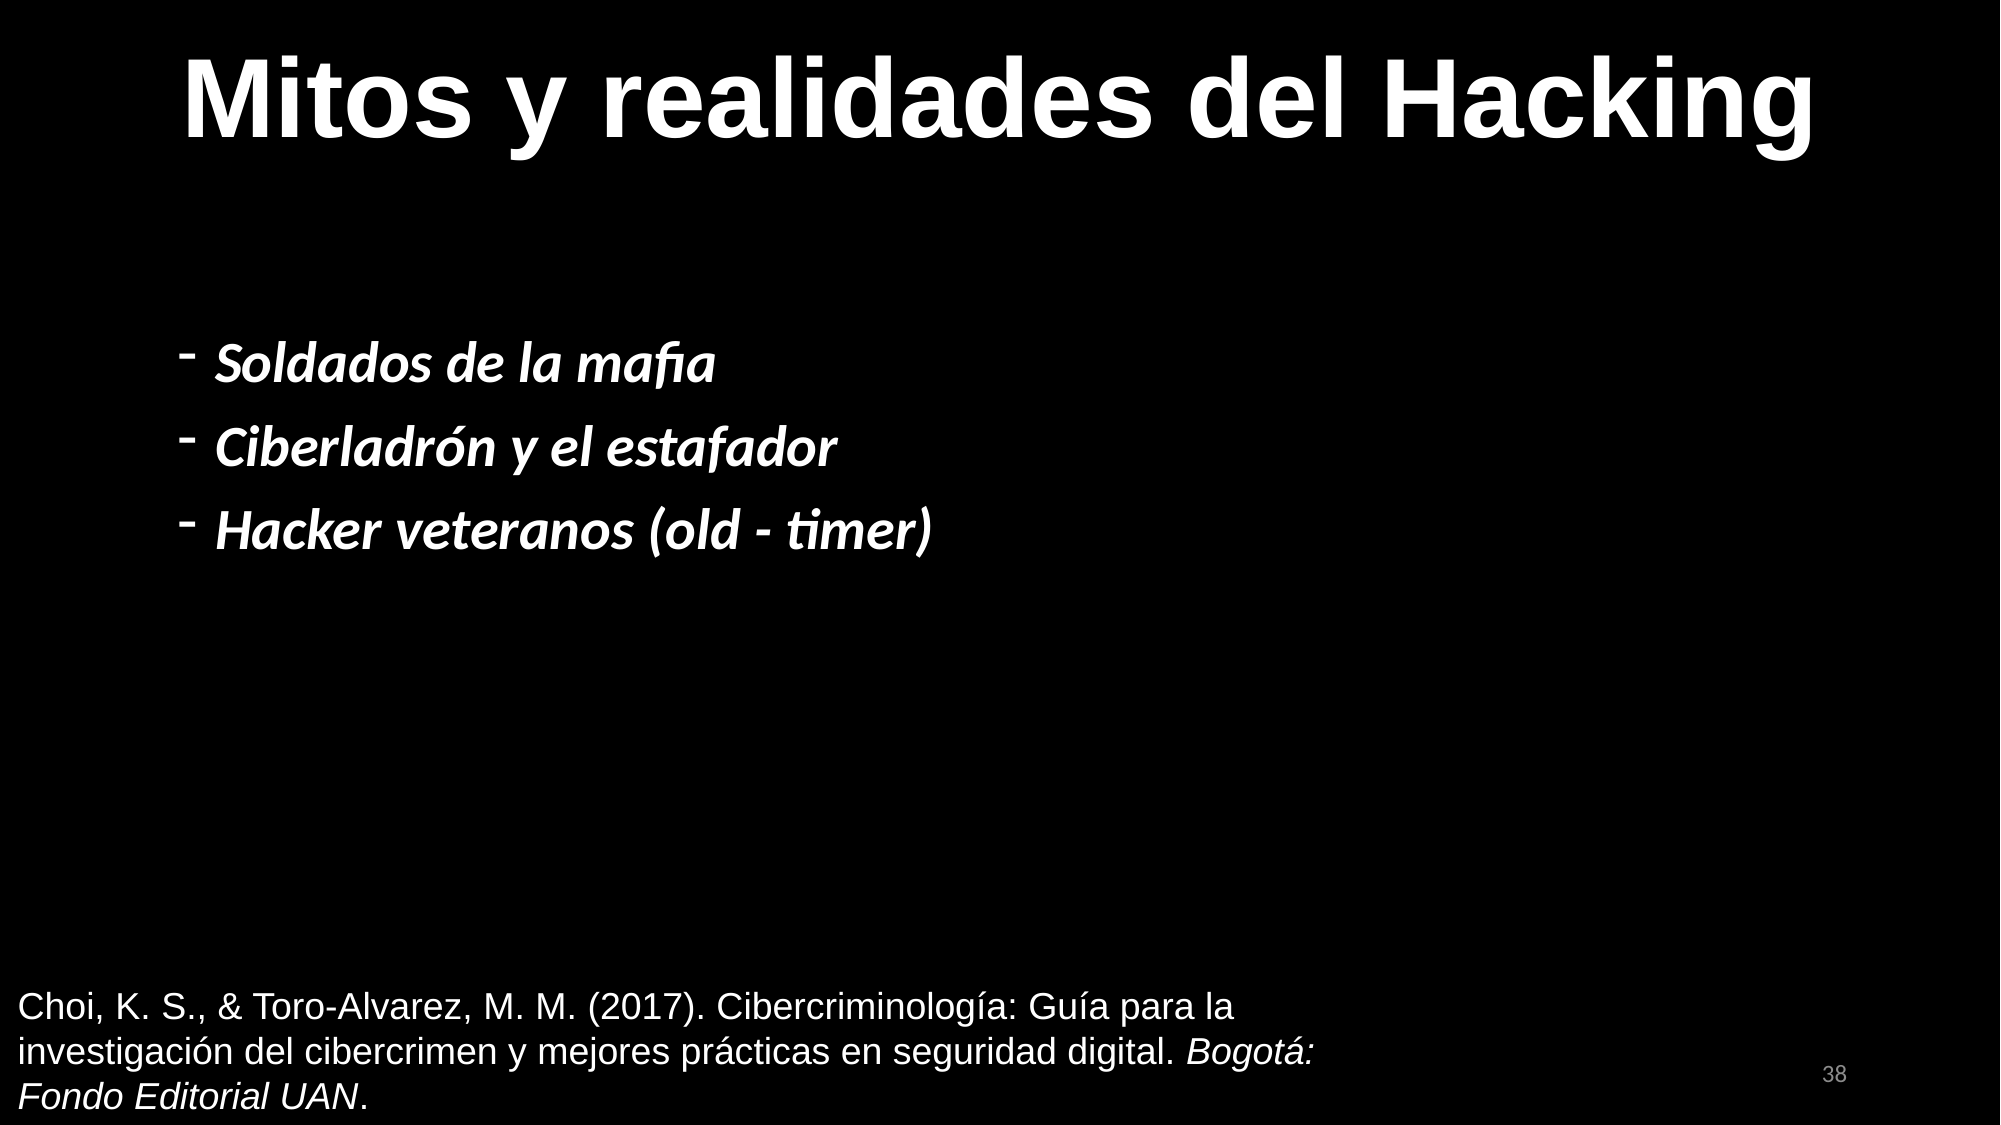

Mitos y realidades del Hacking
Soldados de la mafia
Ciberladrón y el estafador
Hacker veteranos (old - timer)
Choi, K. S., & Toro-Alvarez, M. M. (2017). Cibercriminología: Guía para la investigación del cibercrimen y mejores prácticas en seguridad digital. Bogotá: Fondo Editorial UAN.
38